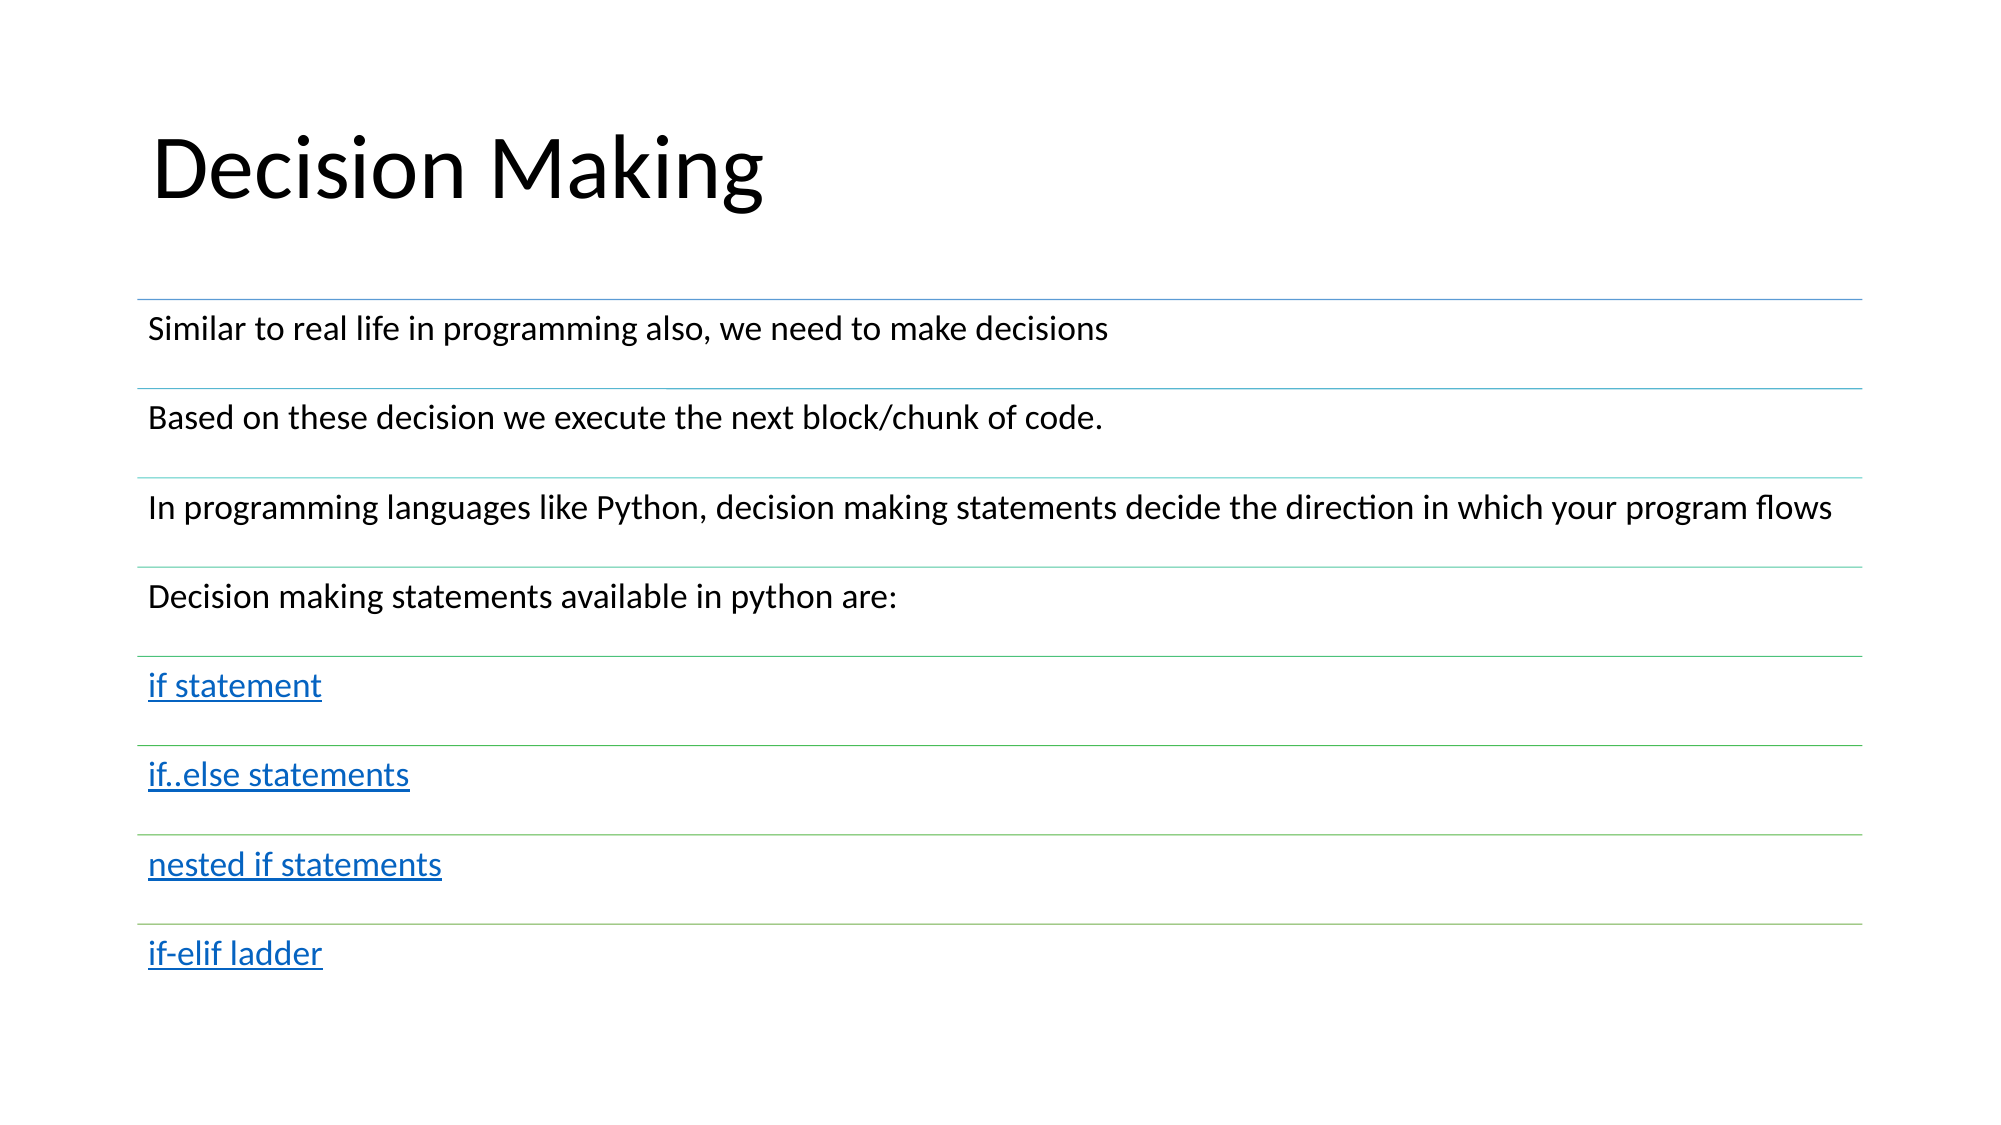

# Decision Making
Similar to real life in programming also, we need to make decisions
Based on these decision we execute the next block/chunk of code.
In programming languages like Python, decision making statements decide the direction in which your program flows
Decision making statements available in python are:
if statement
if..else statements
nested if statements
if-elif ladder